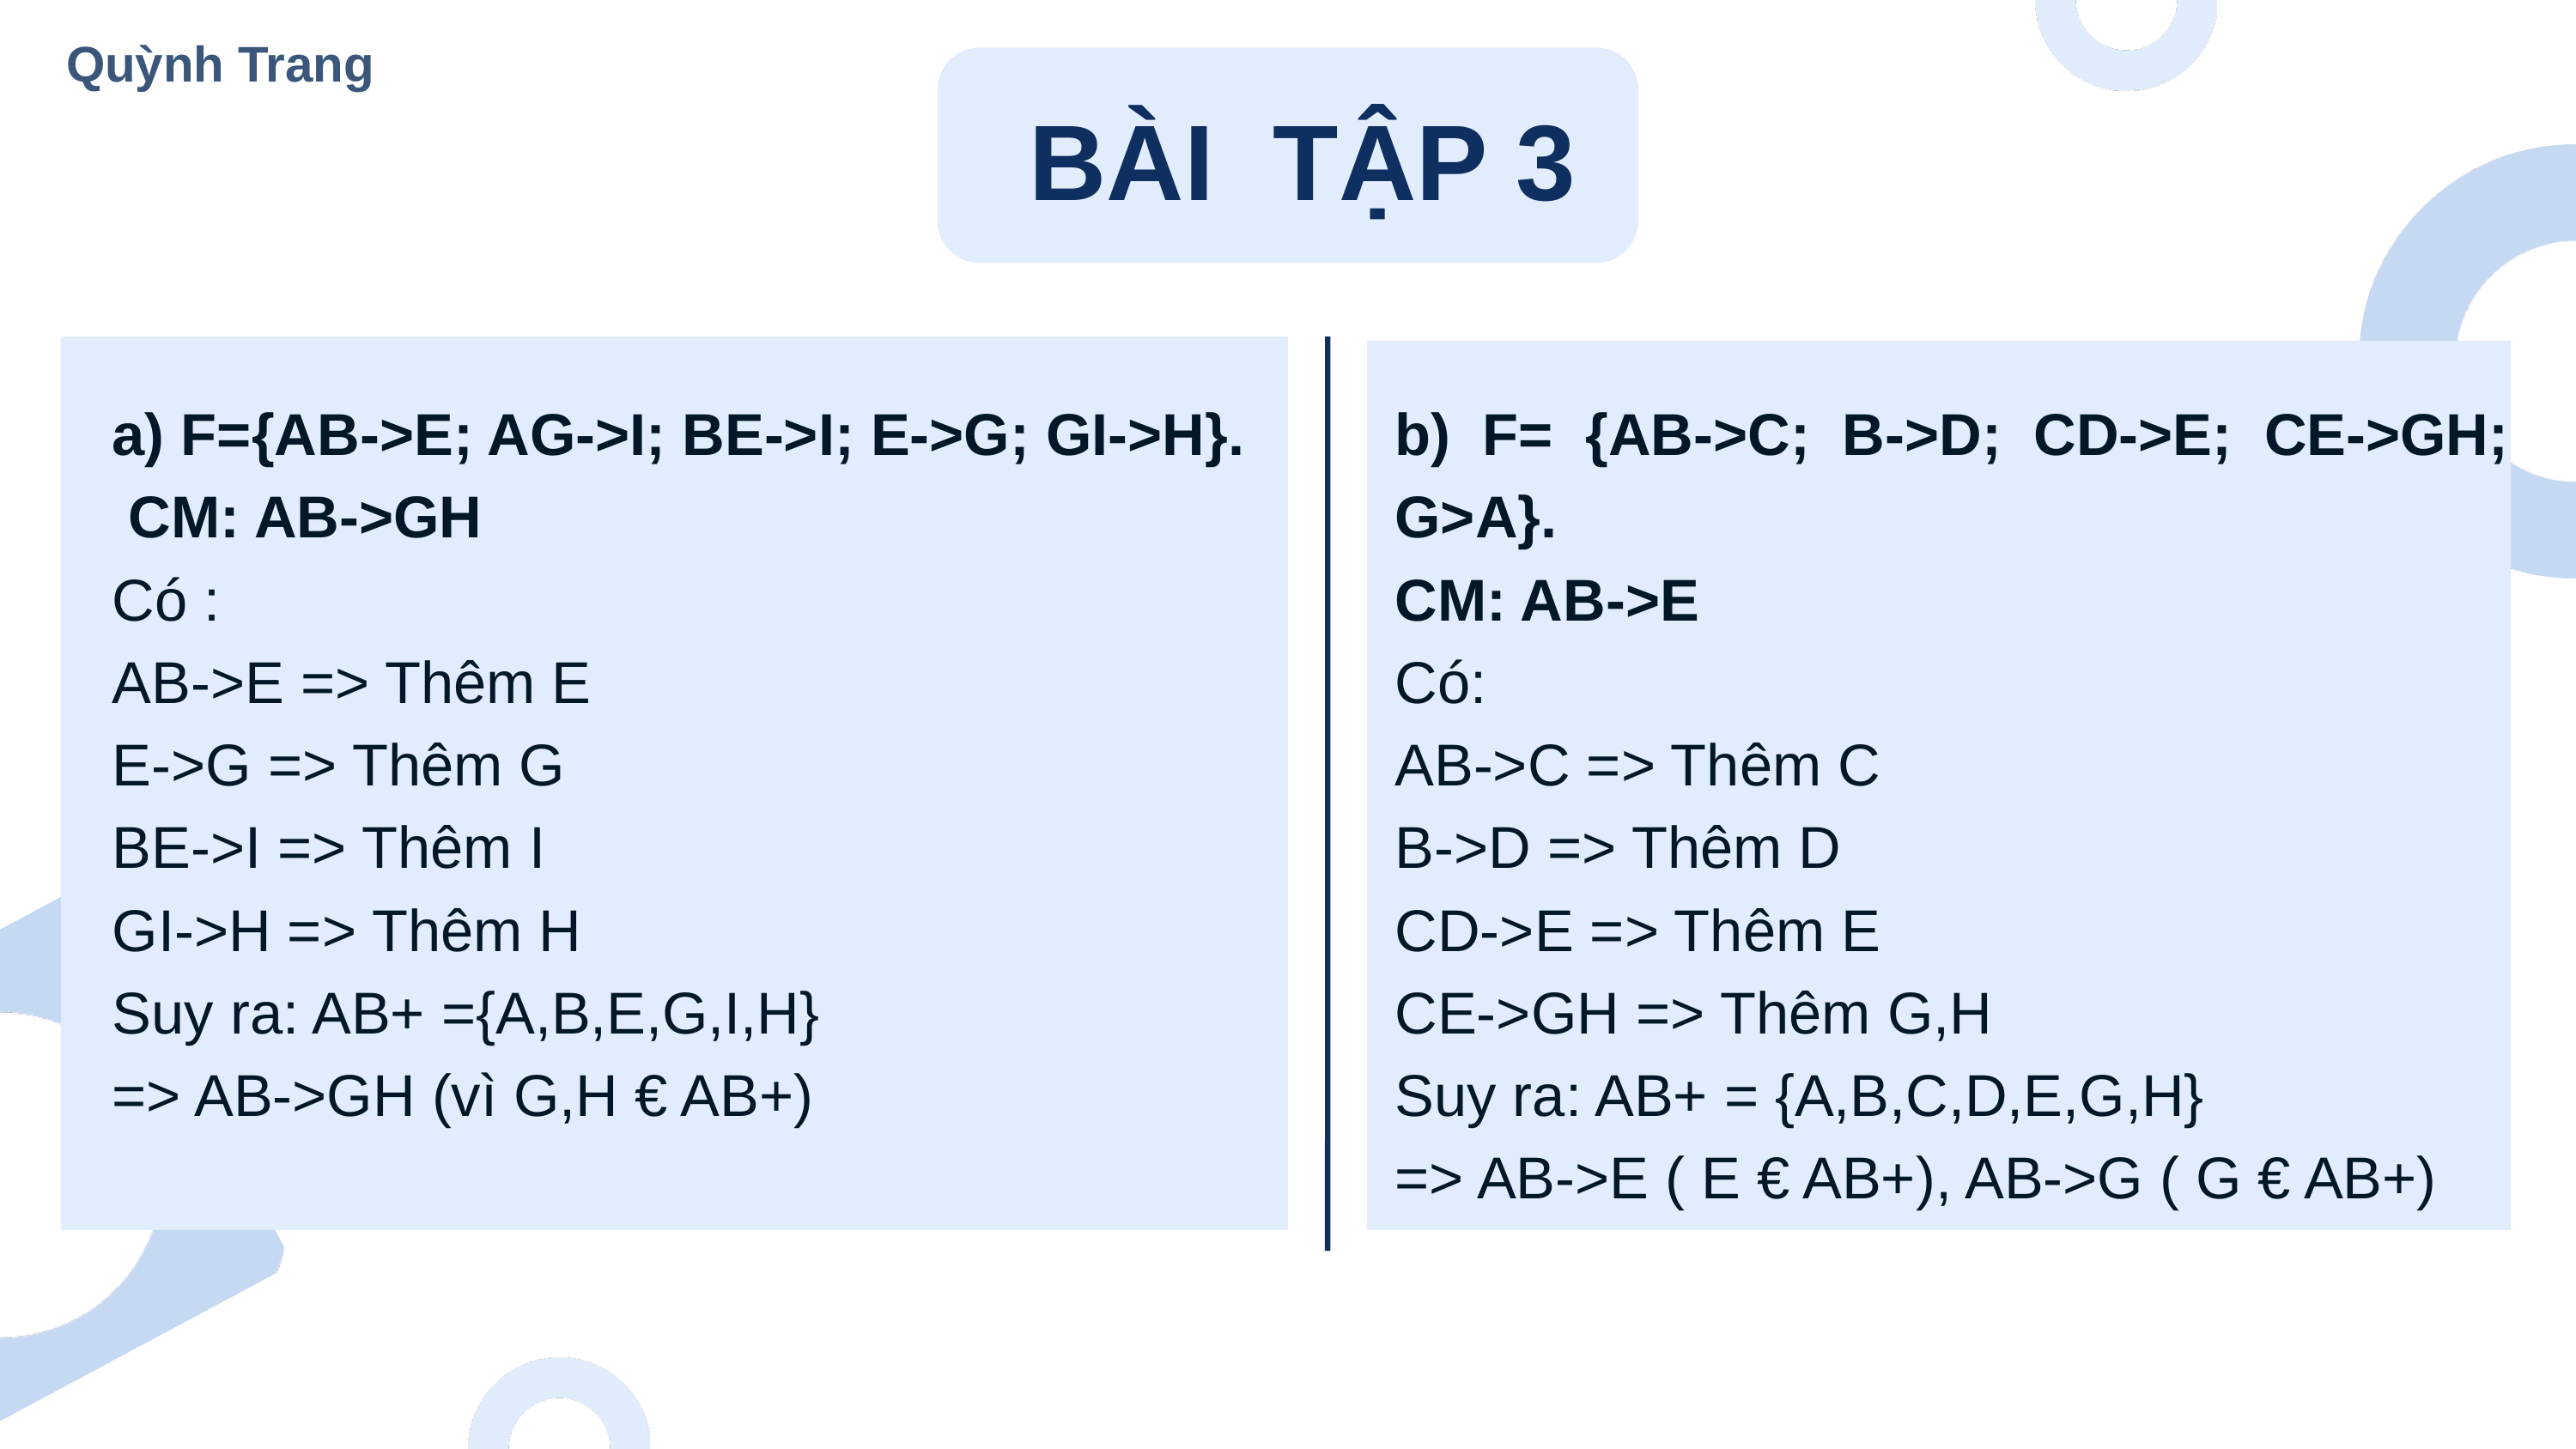

Quỳnh Trang

BÀI  TẬP 3

a) F={AB->E; AG->I; BE->I; E->G; GI->H}.
 CM: AB->GH
Có :
AB->E => Thêm E
E->G => Thêm G
BE->I => Thêm I
GI->H => Thêm H
Suy ra: AB+ ={A,B,E,G,I,H}
=> AB->GH (vì G,H € AB+)
b) F= {AB->C; B->D; CD->E; CE->GH; G>A}.
CM: AB->E
Có:
AB->C => Thêm C
B->D => Thêm D
CD->E => Thêm E
CE->GH => Thêm G,H
Suy ra: AB+ = {A,B,C,D,E,G,H}
=> AB->E ( E € AB+), AB->G ( G € AB+)